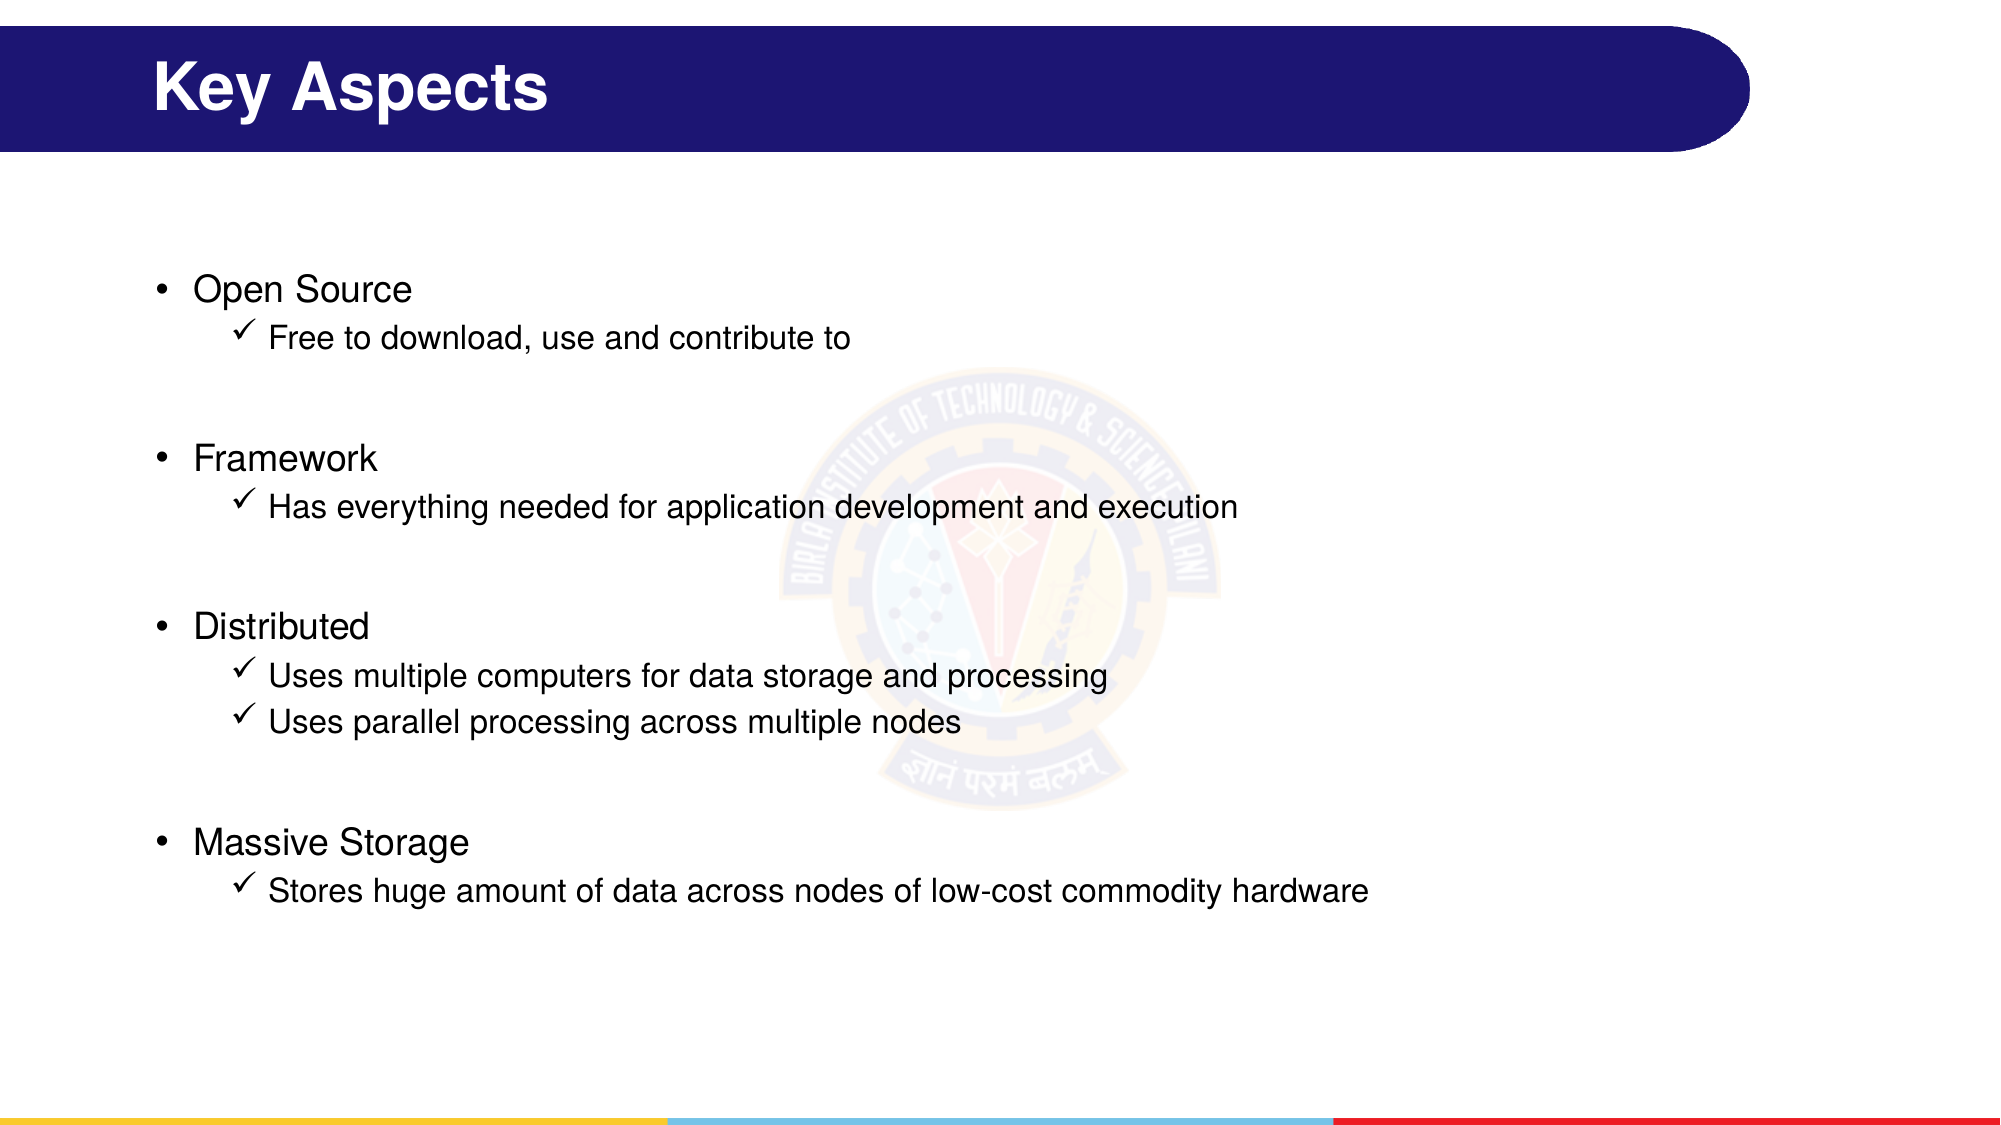

# Key Aspects

Open Source
Free to download, use and contribute to

Framework
Has everything needed for application development and execution

Distributed
Uses multiple computers for data storage and processing
Uses parallel processing across multiple nodes

Massive Storage
Stores huge amount of data across nodes of low-cost commodity hardware